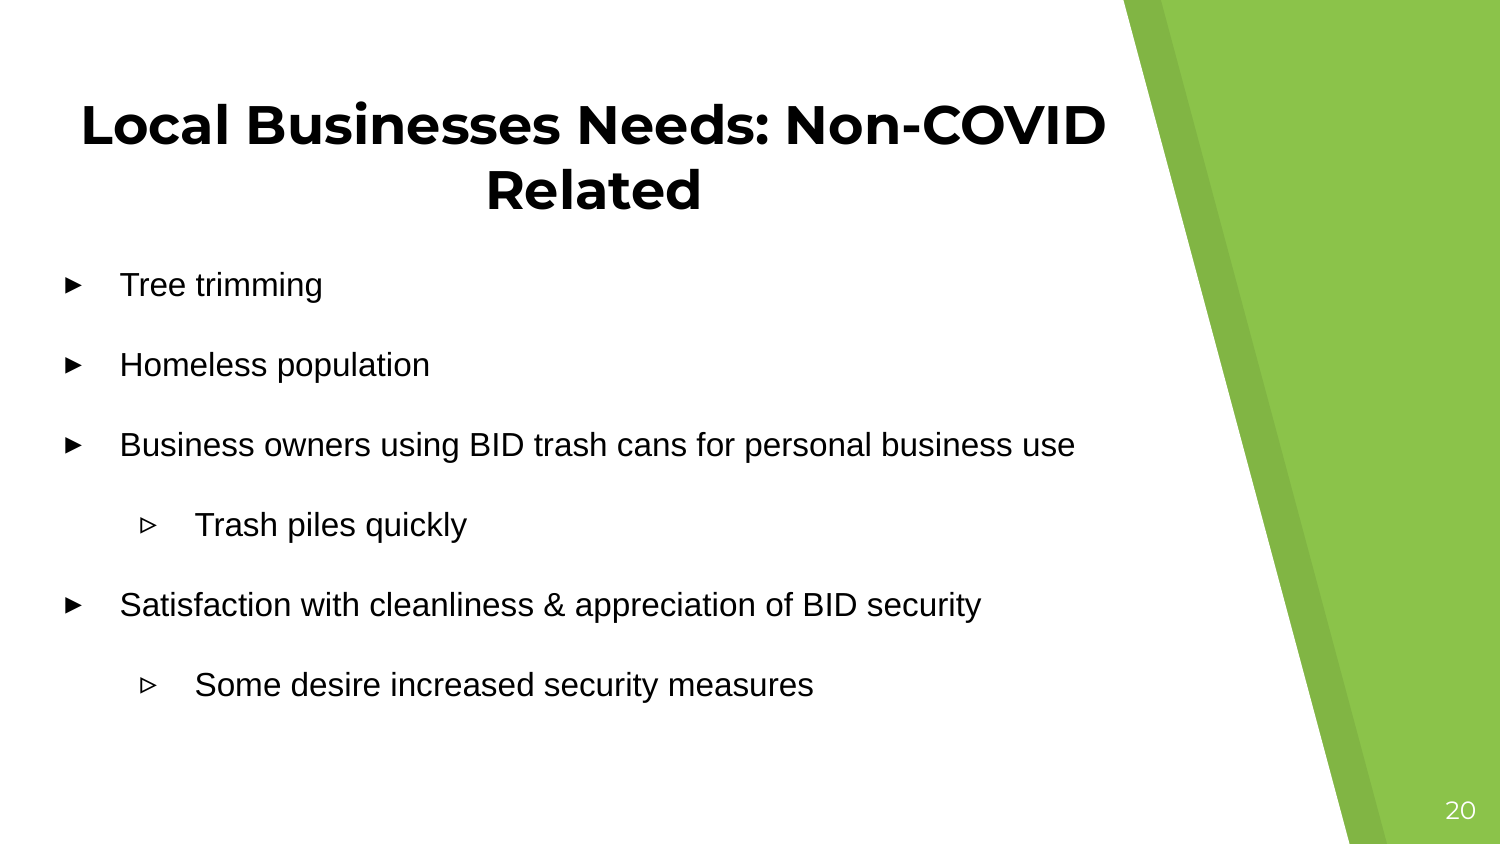

# Local Businesses Needs: Non-COVID Related
Tree trimming
Homeless population
Business owners using BID trash cans for personal business use
Trash piles quickly
Satisfaction with cleanliness & appreciation of BID security
Some desire increased security measures

20